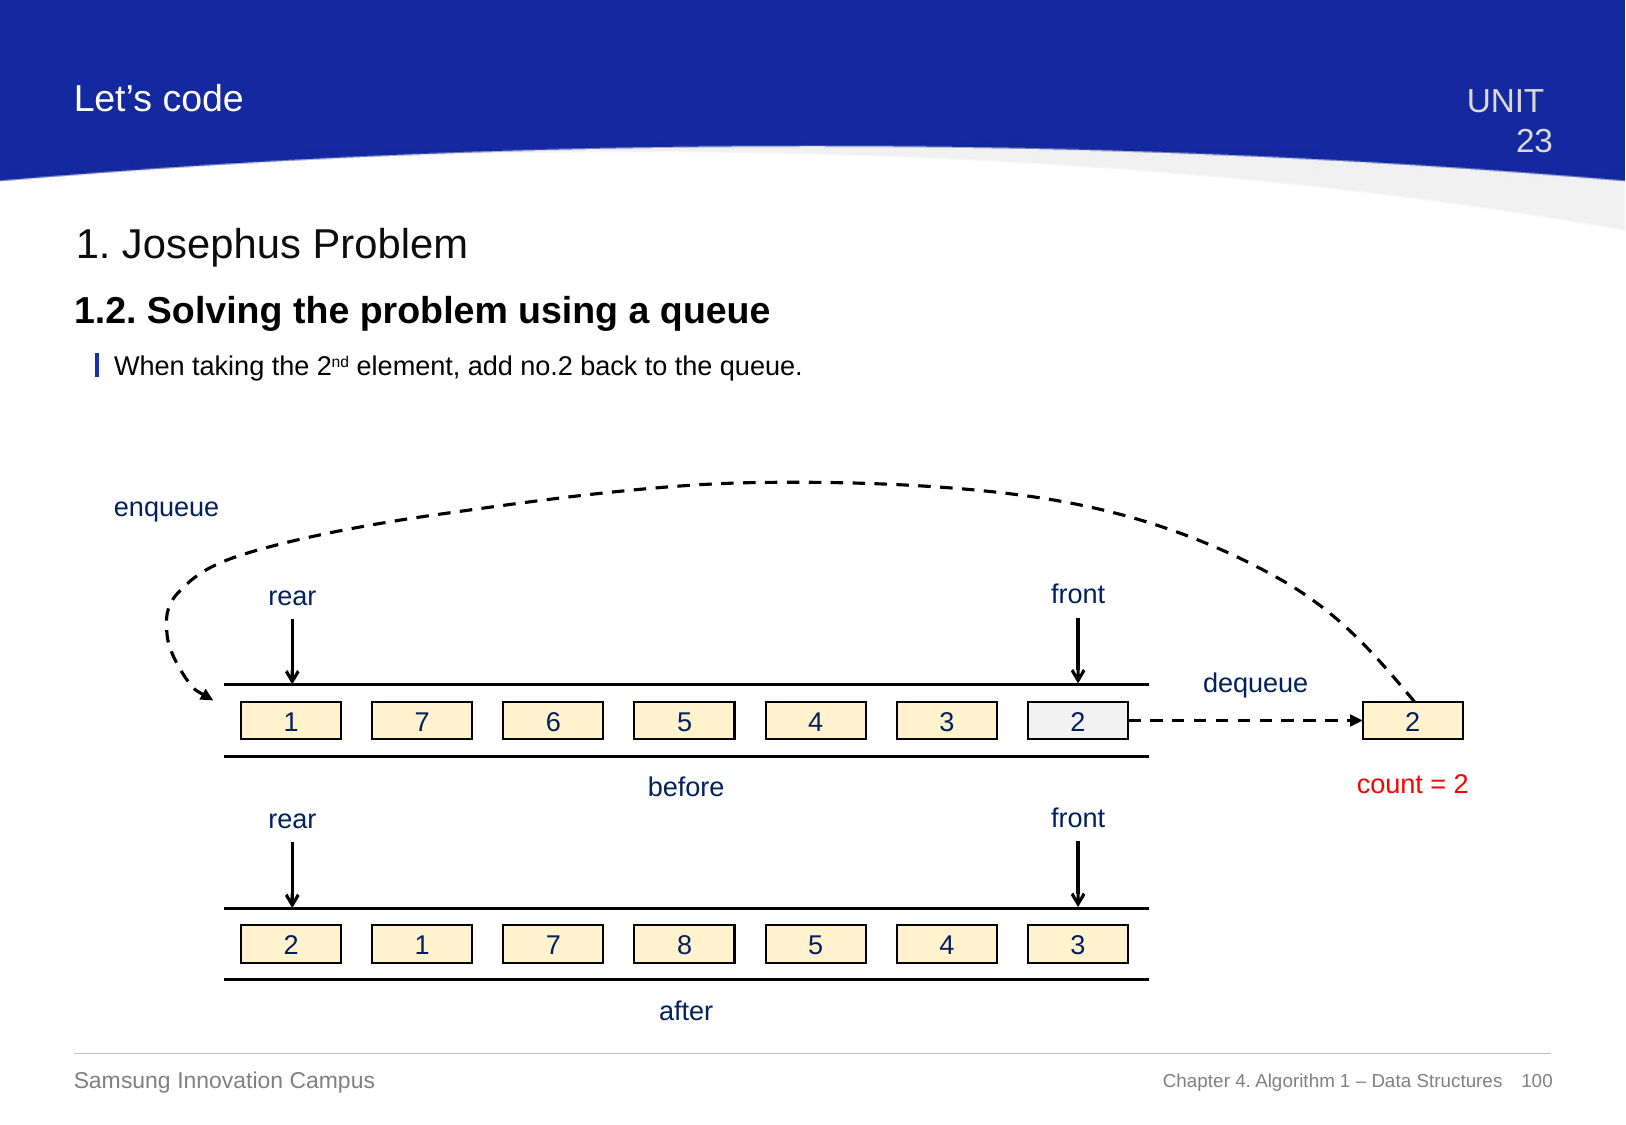

Let’s code
UNIT  23
1. Josephus Problem
1.2. Solving the problem using a queue
When taking the 2nd element, add no.2 back to the queue.
enqueue

front
rear
dequeue

2
2
3
4
5
6
7
1
count = 2
before
front
rear
3
4
5
8
7
1
2
after